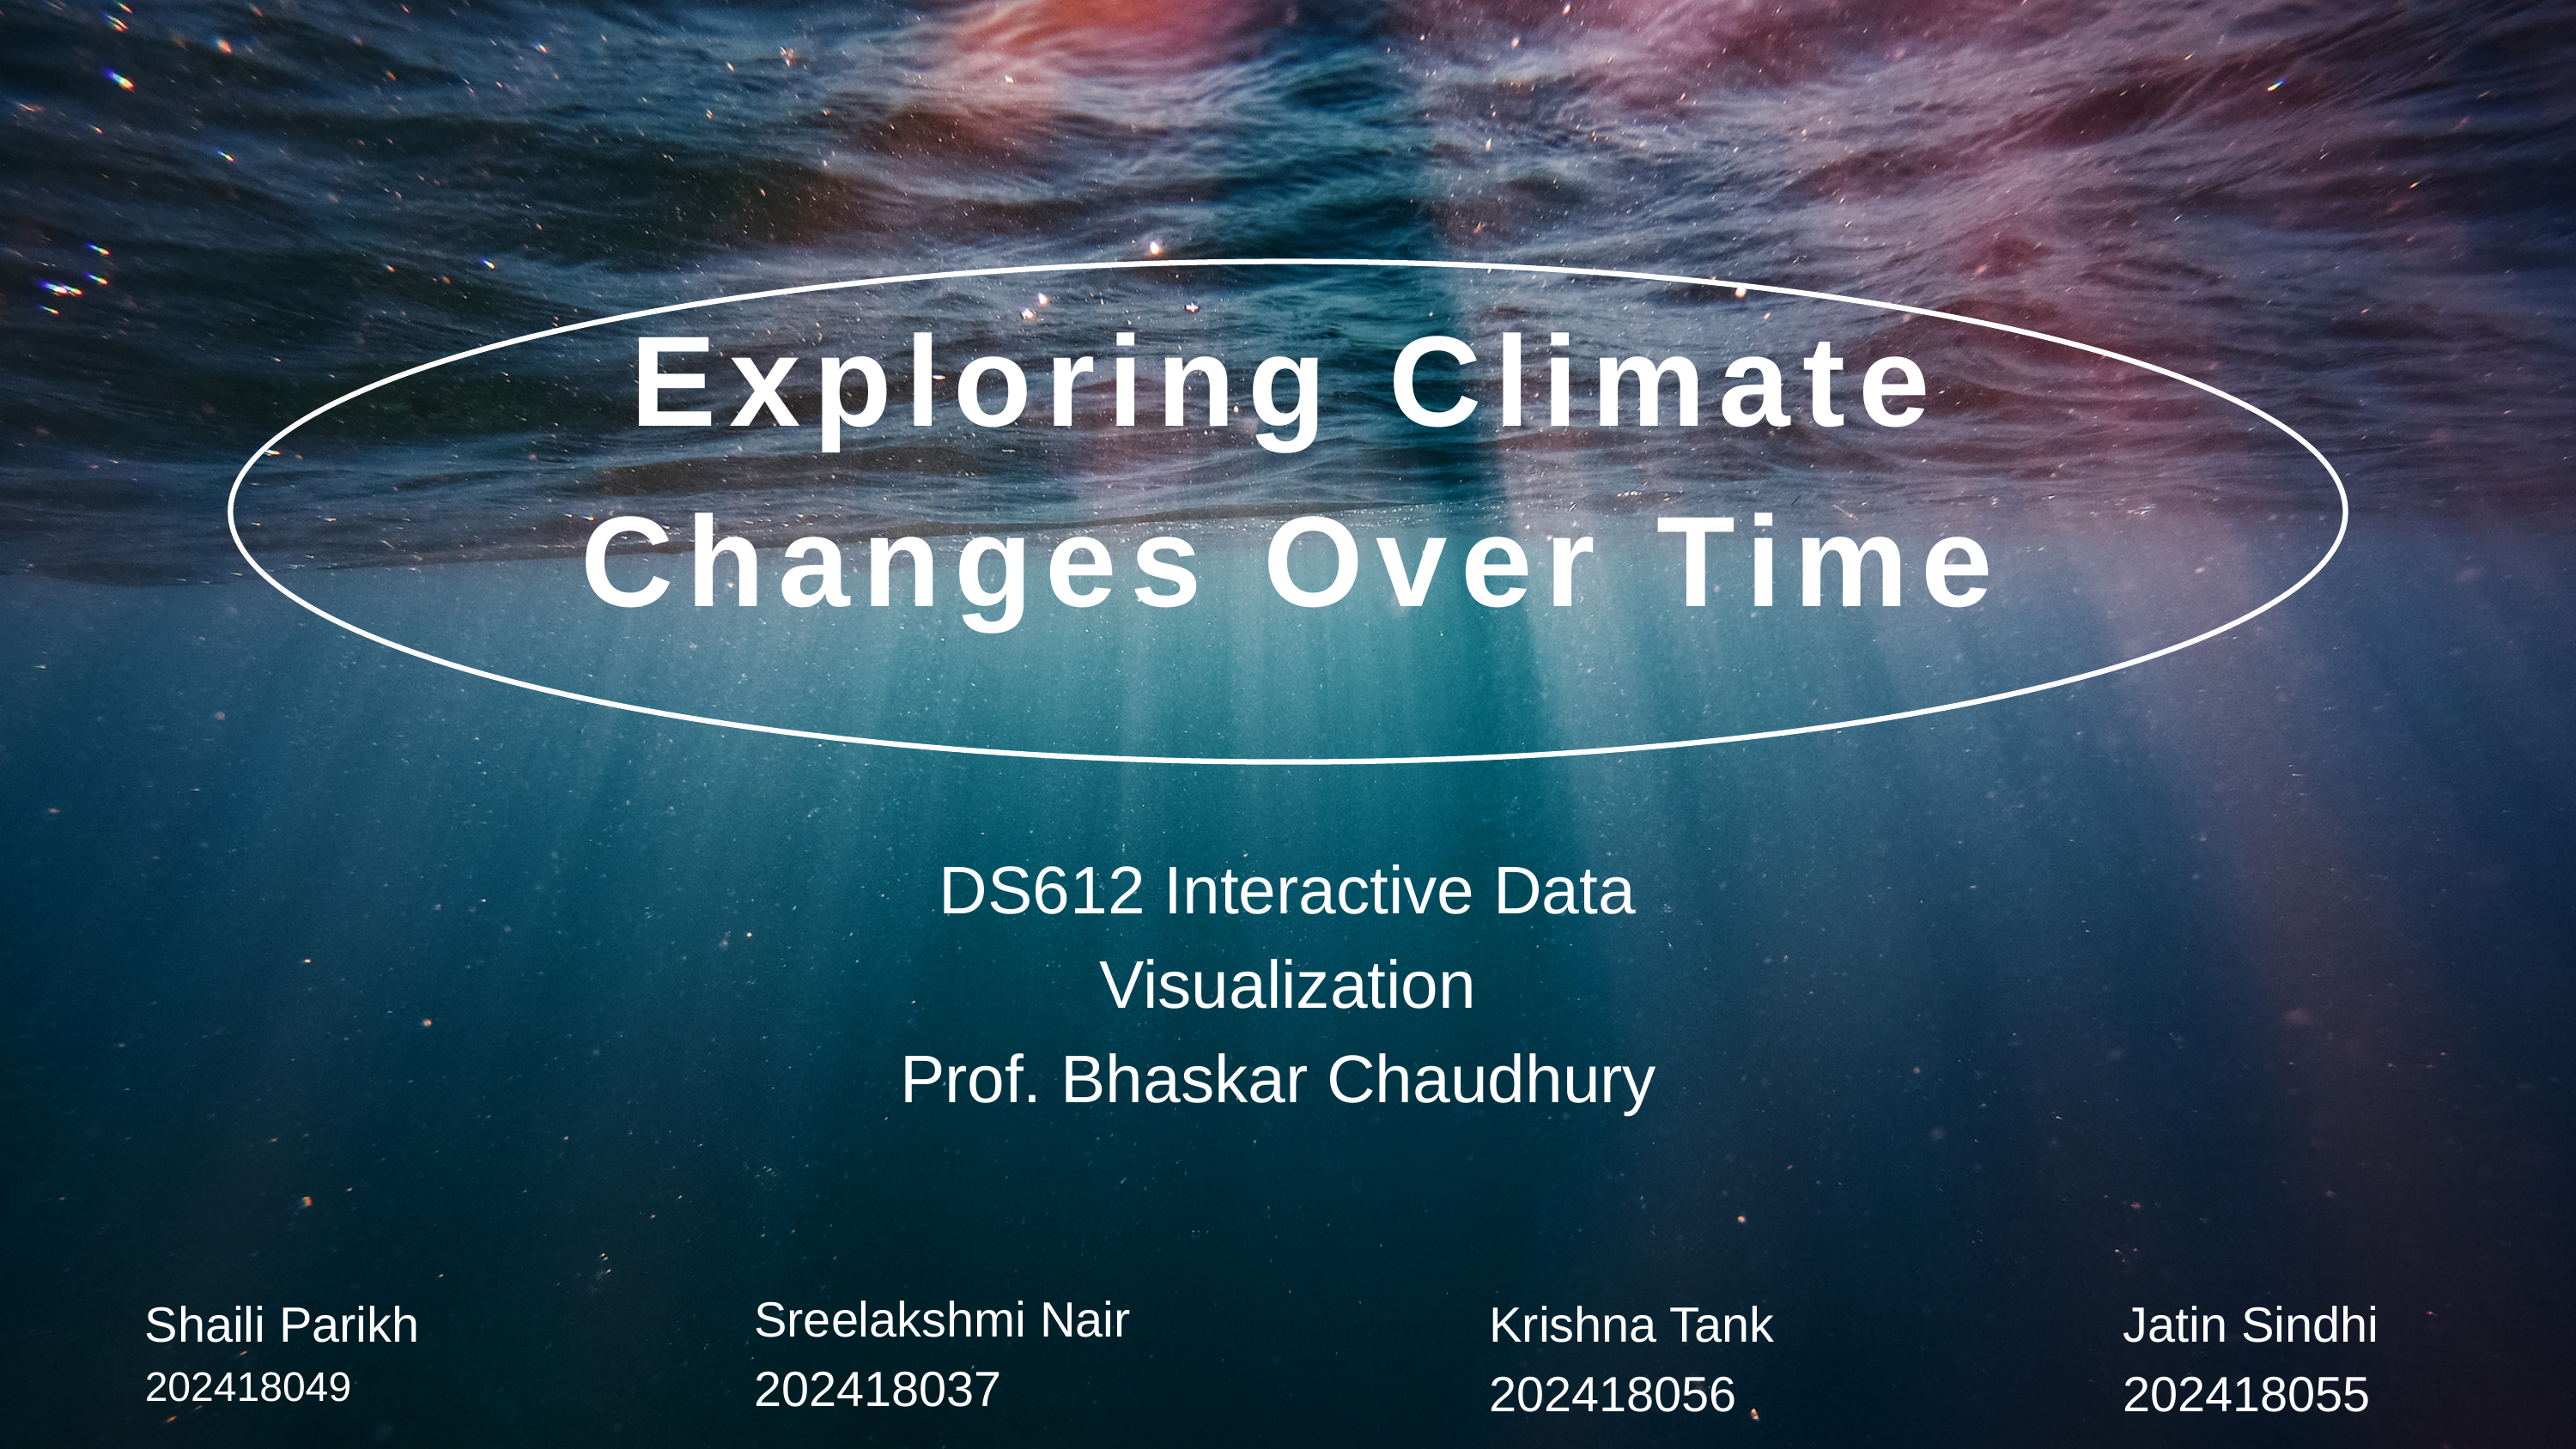

Exploring Climate Changes Over Time
DS612 Interactive Data Visualization
Prof. Bhaskar Chaudhury
Sreelakshmi Nair
202418037
Shaili Parikh
202418049
Krishna Tank
202418056
Jatin Sindhi
202418055